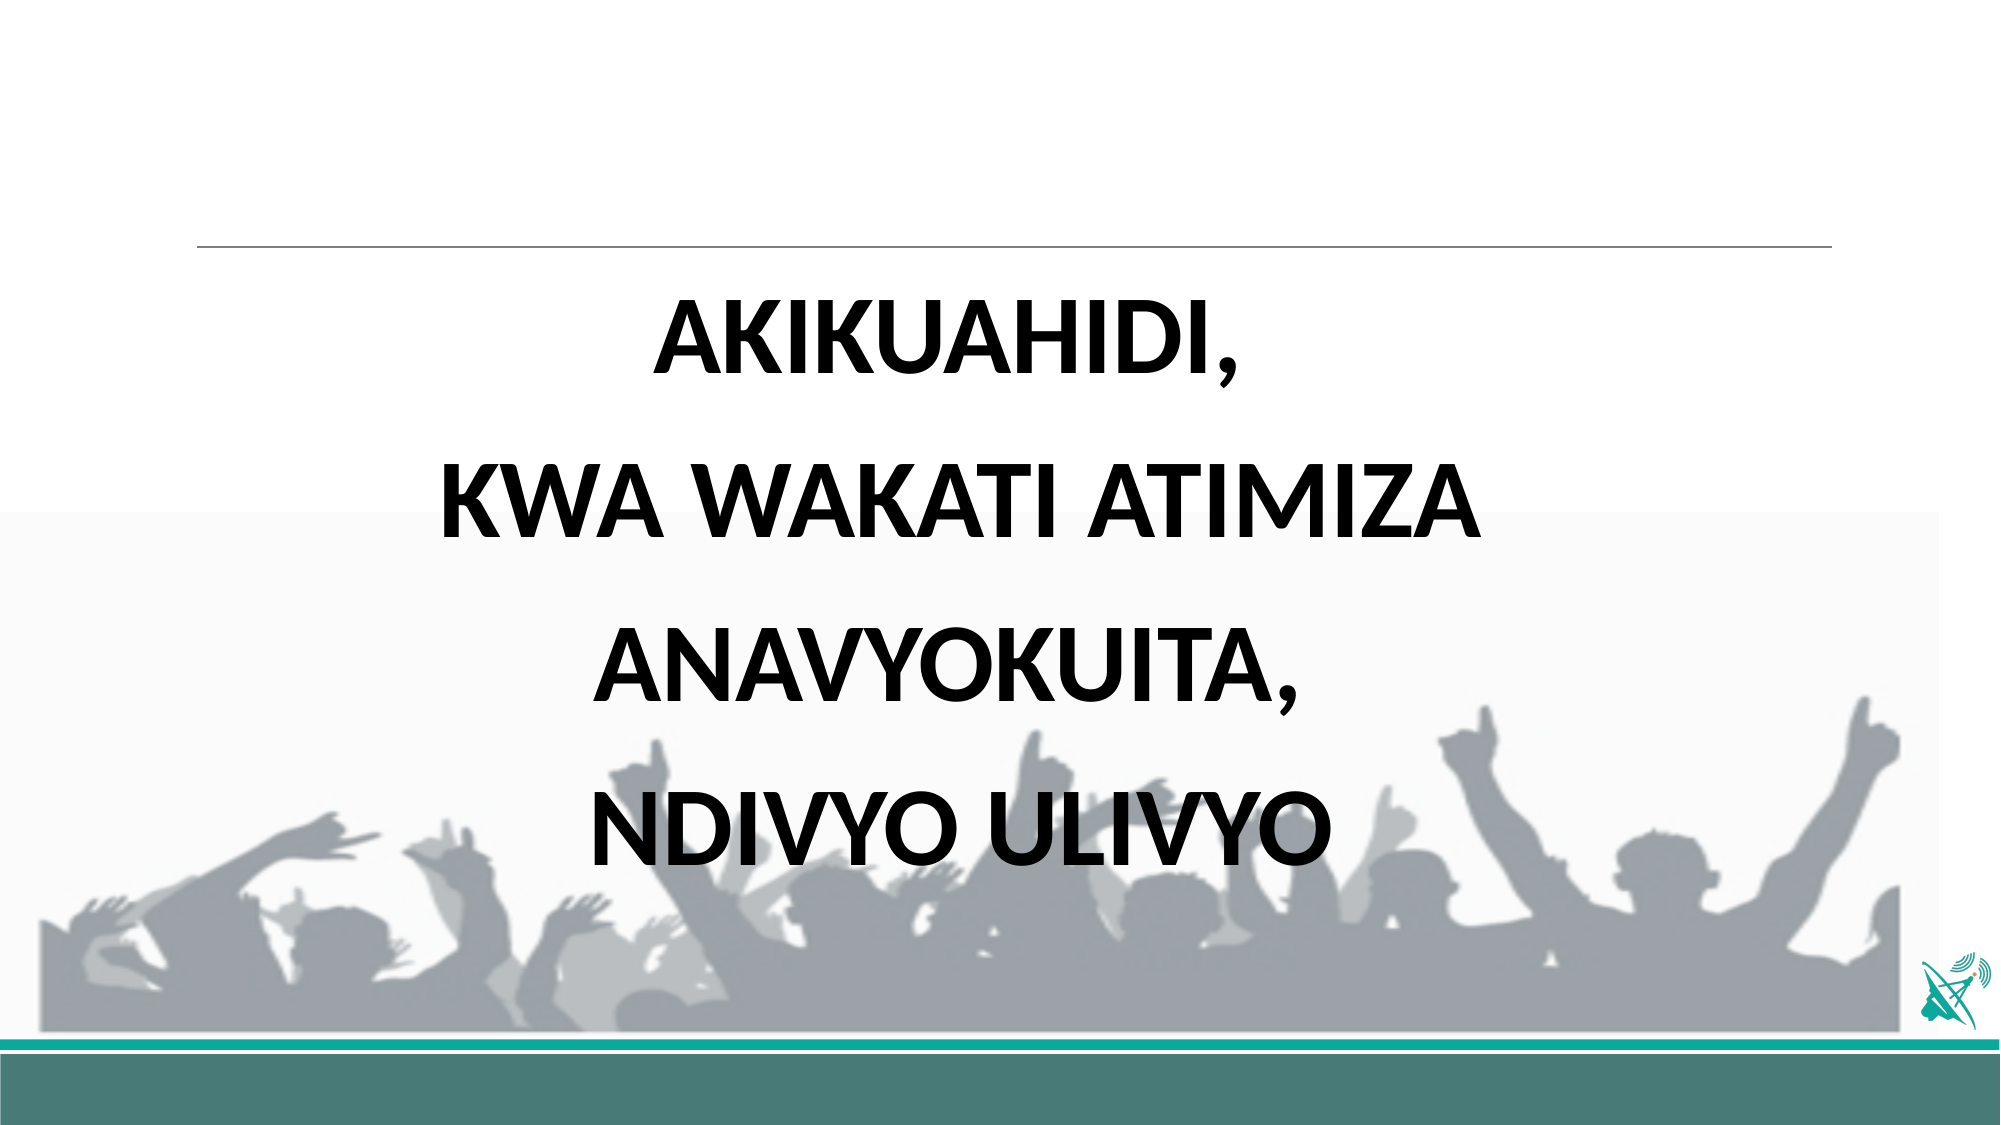

AKIKUAHIDI,
KWA WAKATI ATIMIZA
ANAVYOKUITA,
NDIVYO ULIVYO